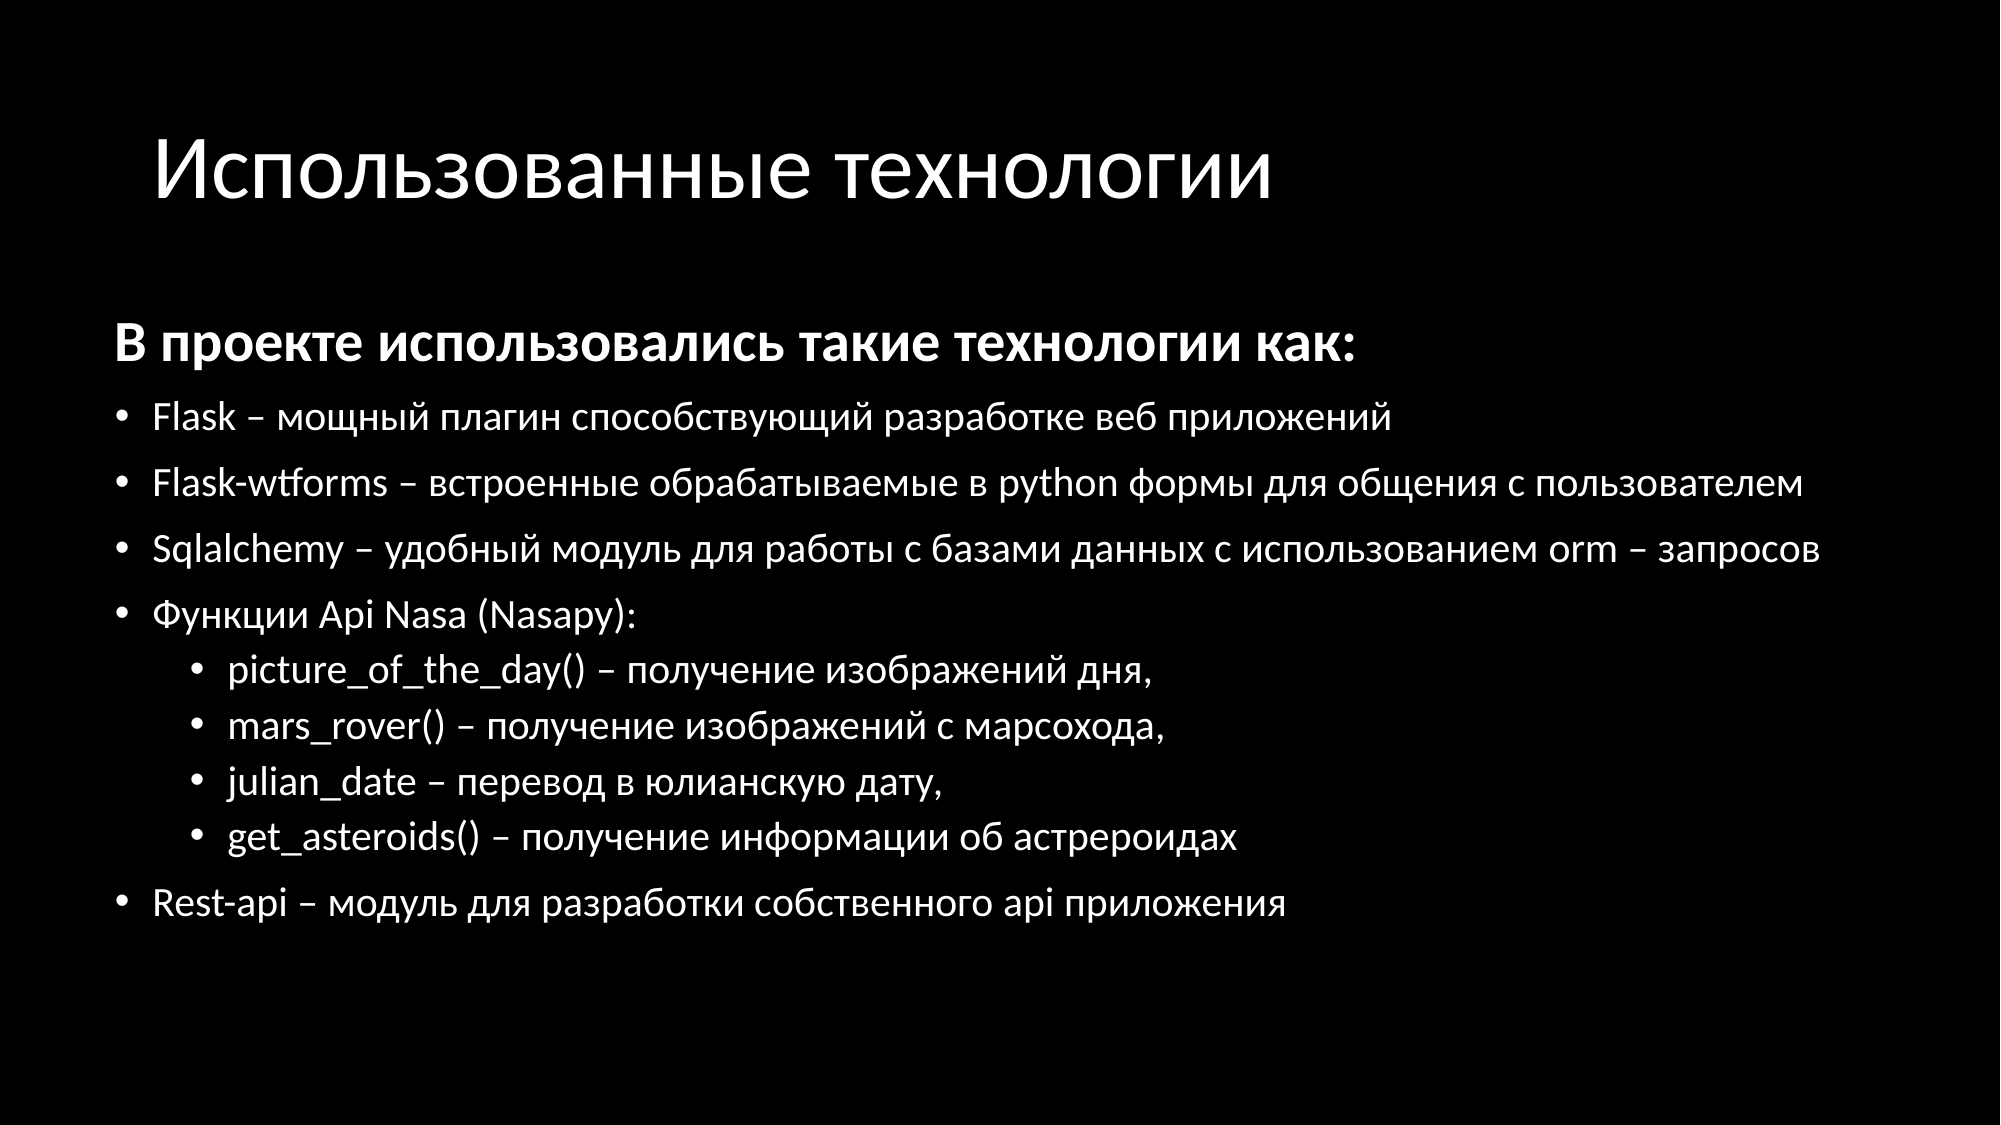

# Использованные технологии
В проекте использовались такие технологии как:
Flask – мощный плагин способствующий разработке веб приложений
Flask-wtforms – встроенные обрабатываемые в python формы для общения с пользователем
Sqlalchemy – удобный модуль для работы с базами данных с использованием orm – запросов
Функции Api Nasa (Nasapy):
picture_of_the_day() – получение изображений дня,
mars_rover() – получение изображений с марсохода,
julian_date – перевод в юлианскую дату,
get_asteroids() – получение информации об астрероидах
Rest-api – модуль для разработки собственного api приложения